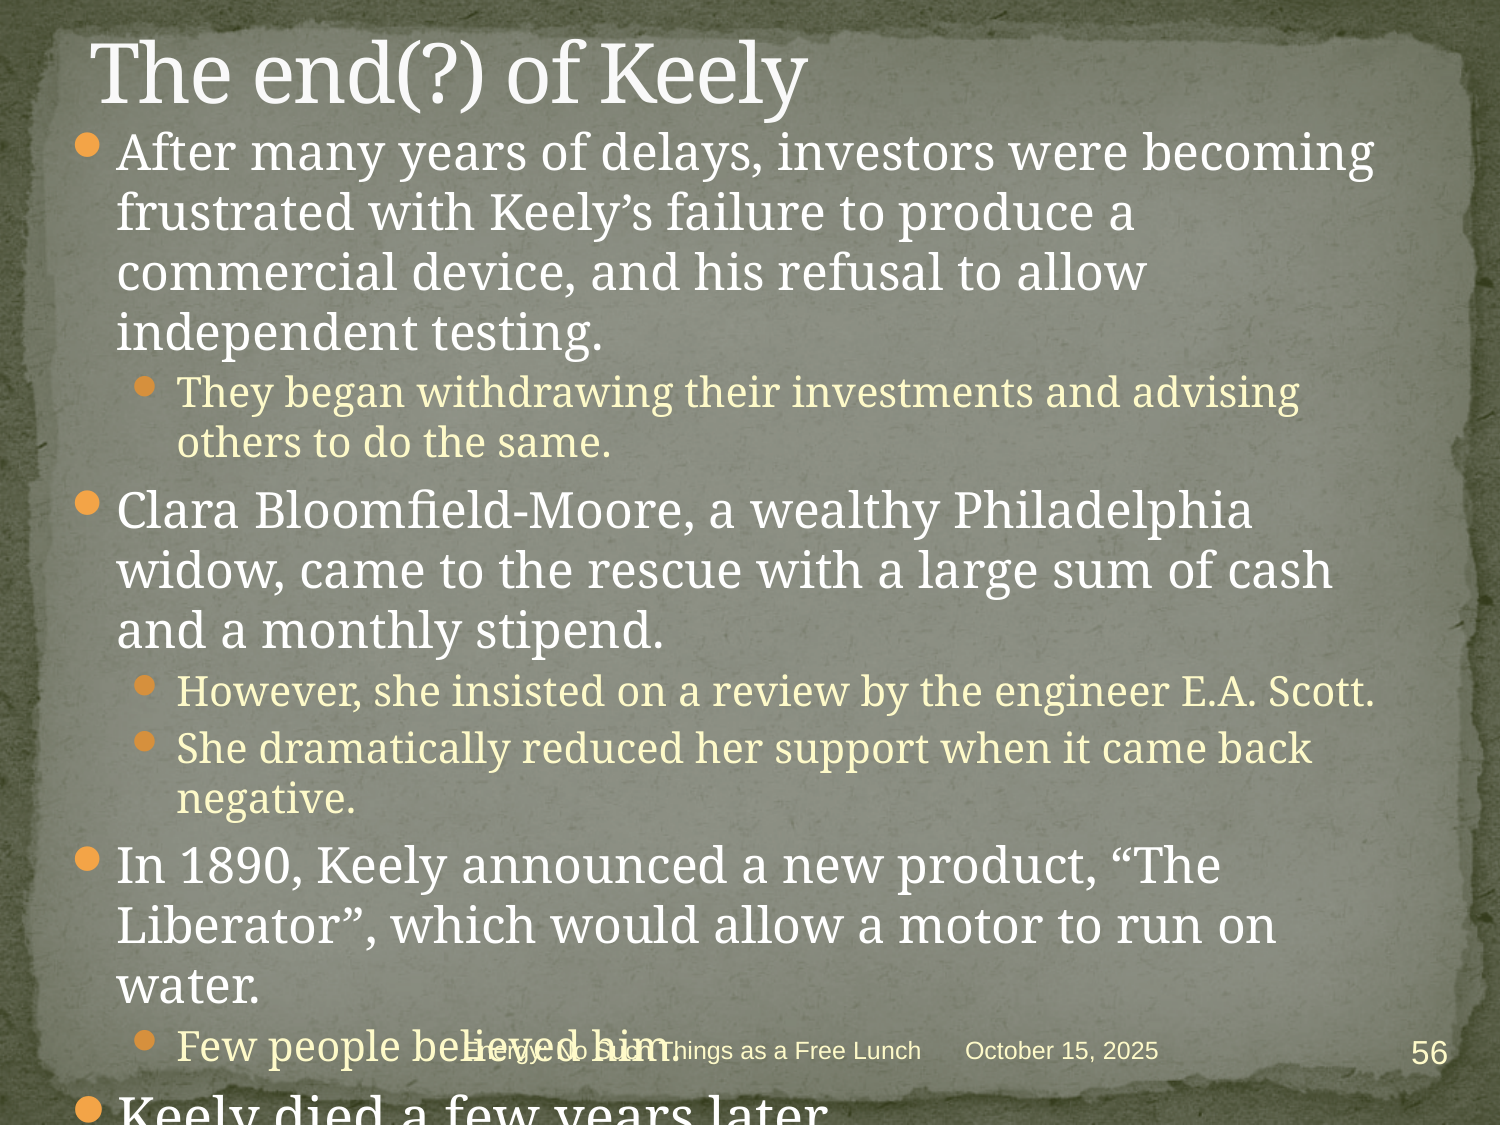

# The end(?) of Keely
After many years of delays, investors were becoming frustrated with Keely’s failure to produce a commercial device, and his refusal to allow independent testing.
They began withdrawing their investments and advising others to do the same.
Clara Bloomfield-Moore, a wealthy Philadelphia widow, came to the rescue with a large sum of cash and a monthly stipend.
However, she insisted on a review by the engineer E.A. Scott.
She dramatically reduced her support when it came back negative.
In 1890, Keely announced a new product, “The Liberator”, which would allow a motor to run on water.
Few people believed him.
Keely died a few years later
56
Energy: No Such Things as a Free Lunch
October 15, 2025